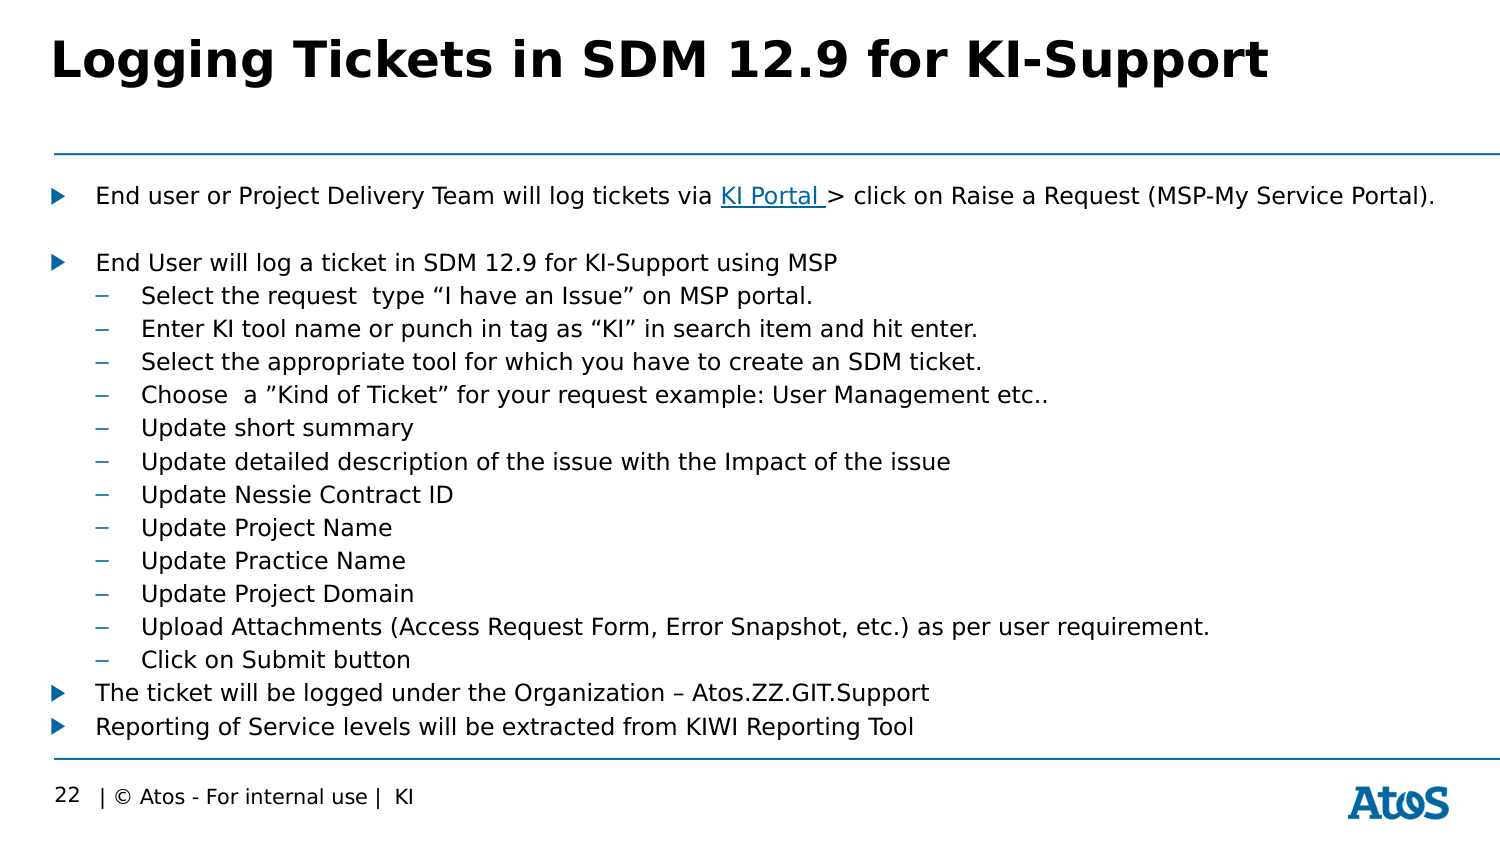

# Logging Tickets in SDM 12.9 for KI-Support
End user or Project Delivery Team will log tickets via KI Portal > click on Raise a Request (MSP-My Service Portal).

End User will log a ticket in SDM 12.9 for KI-Support using MSP
Select the request  type “I have an Issue” on MSP portal.
Enter KI tool name or punch in tag as “KI” in search item and hit enter.
Select the appropriate tool for which you have to create an SDM ticket.
Choose  a ”Kind of Ticket” for your request example: User Management etc..
Update short summary
Update detailed description of the issue with the Impact of the issue
Update Nessie Contract ID
Update Project Name
Update Practice Name
Update Project Domain
Upload Attachments (Access Request Form, Error Snapshot, etc.) as per user requirement.
Click on Submit button
The ticket will be logged under the Organization – Atos.ZZ.GIT.Support
Reporting of Service levels will be extracted from KIWI Reporting Tool

22